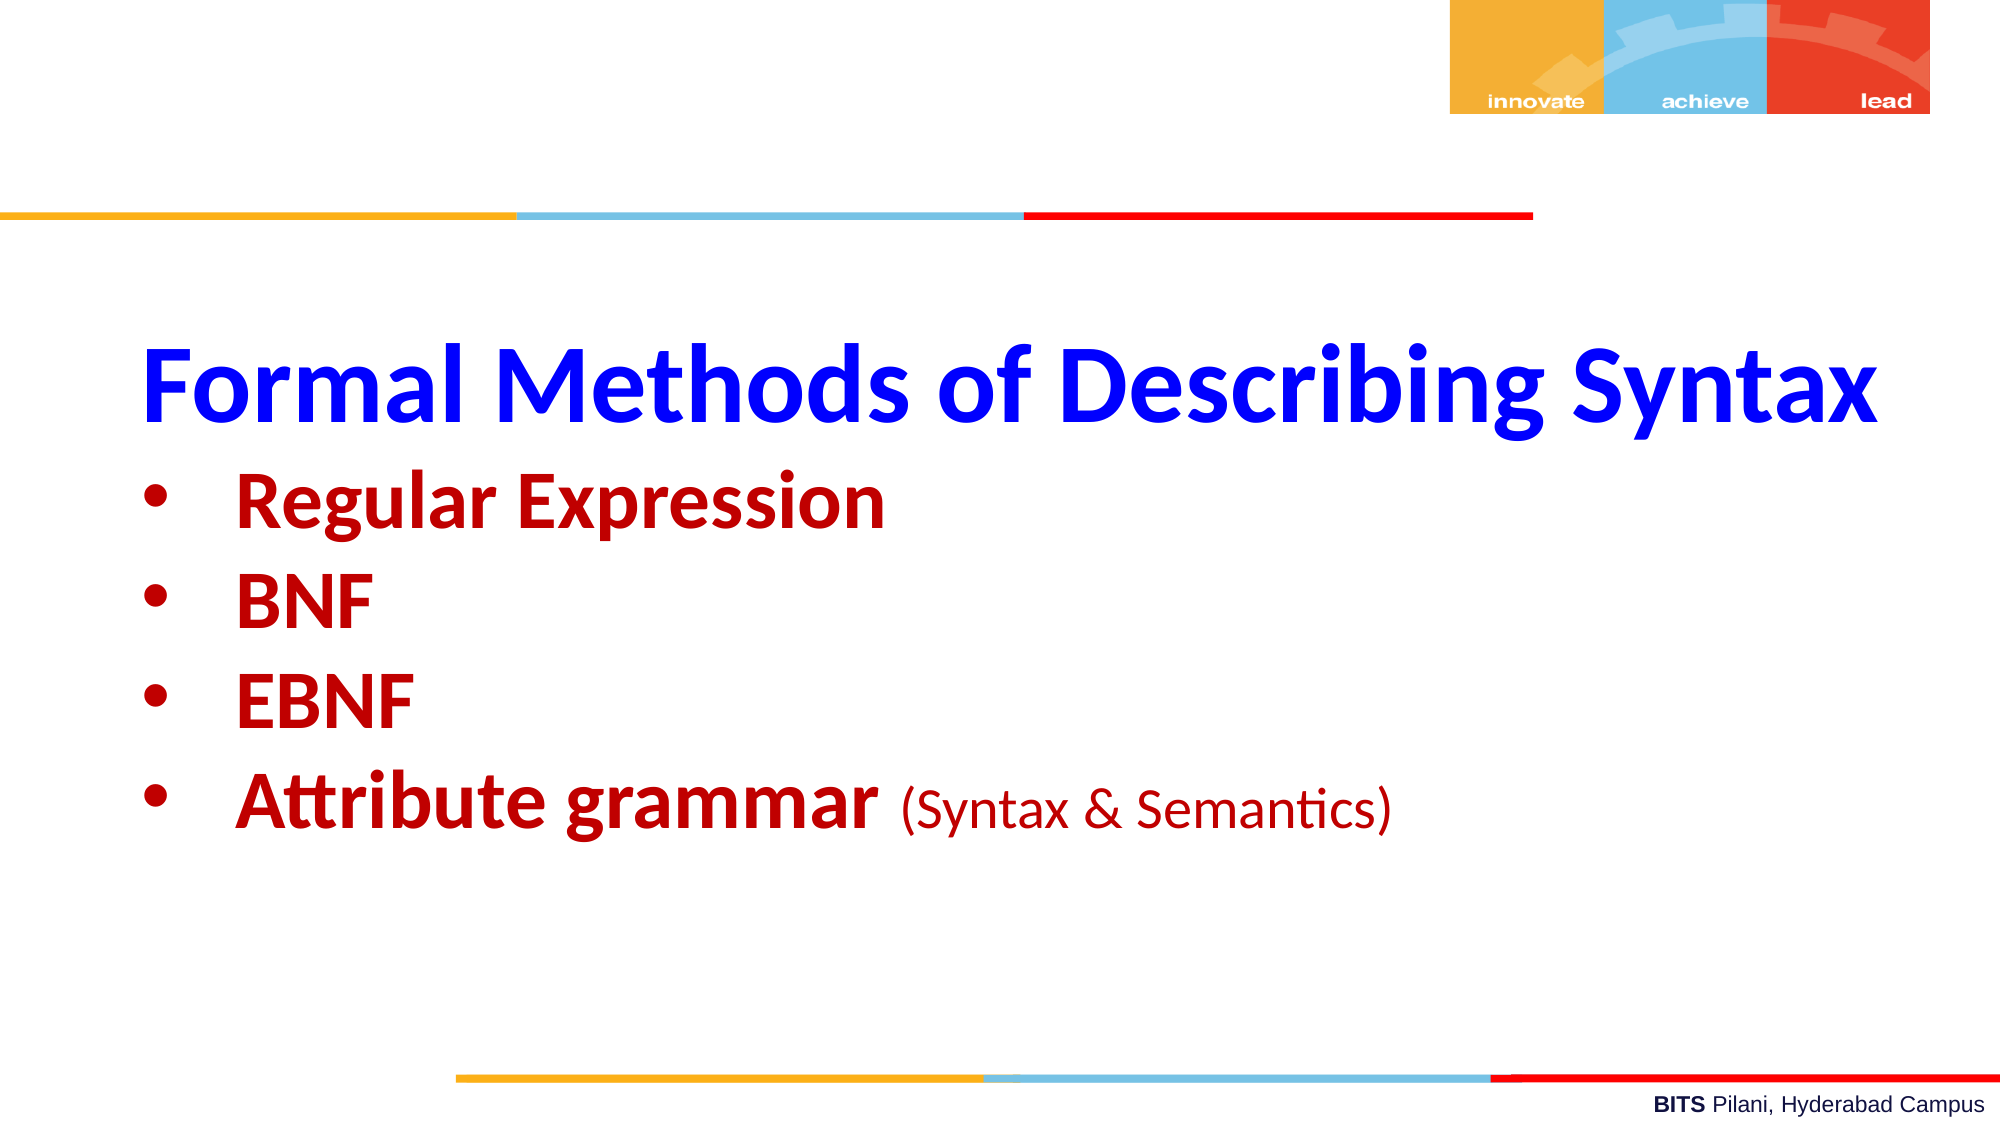

Formal Methods of Describing Syntax
Regular Expression
BNF
EBNF
Attribute grammar (Syntax & Semantics)